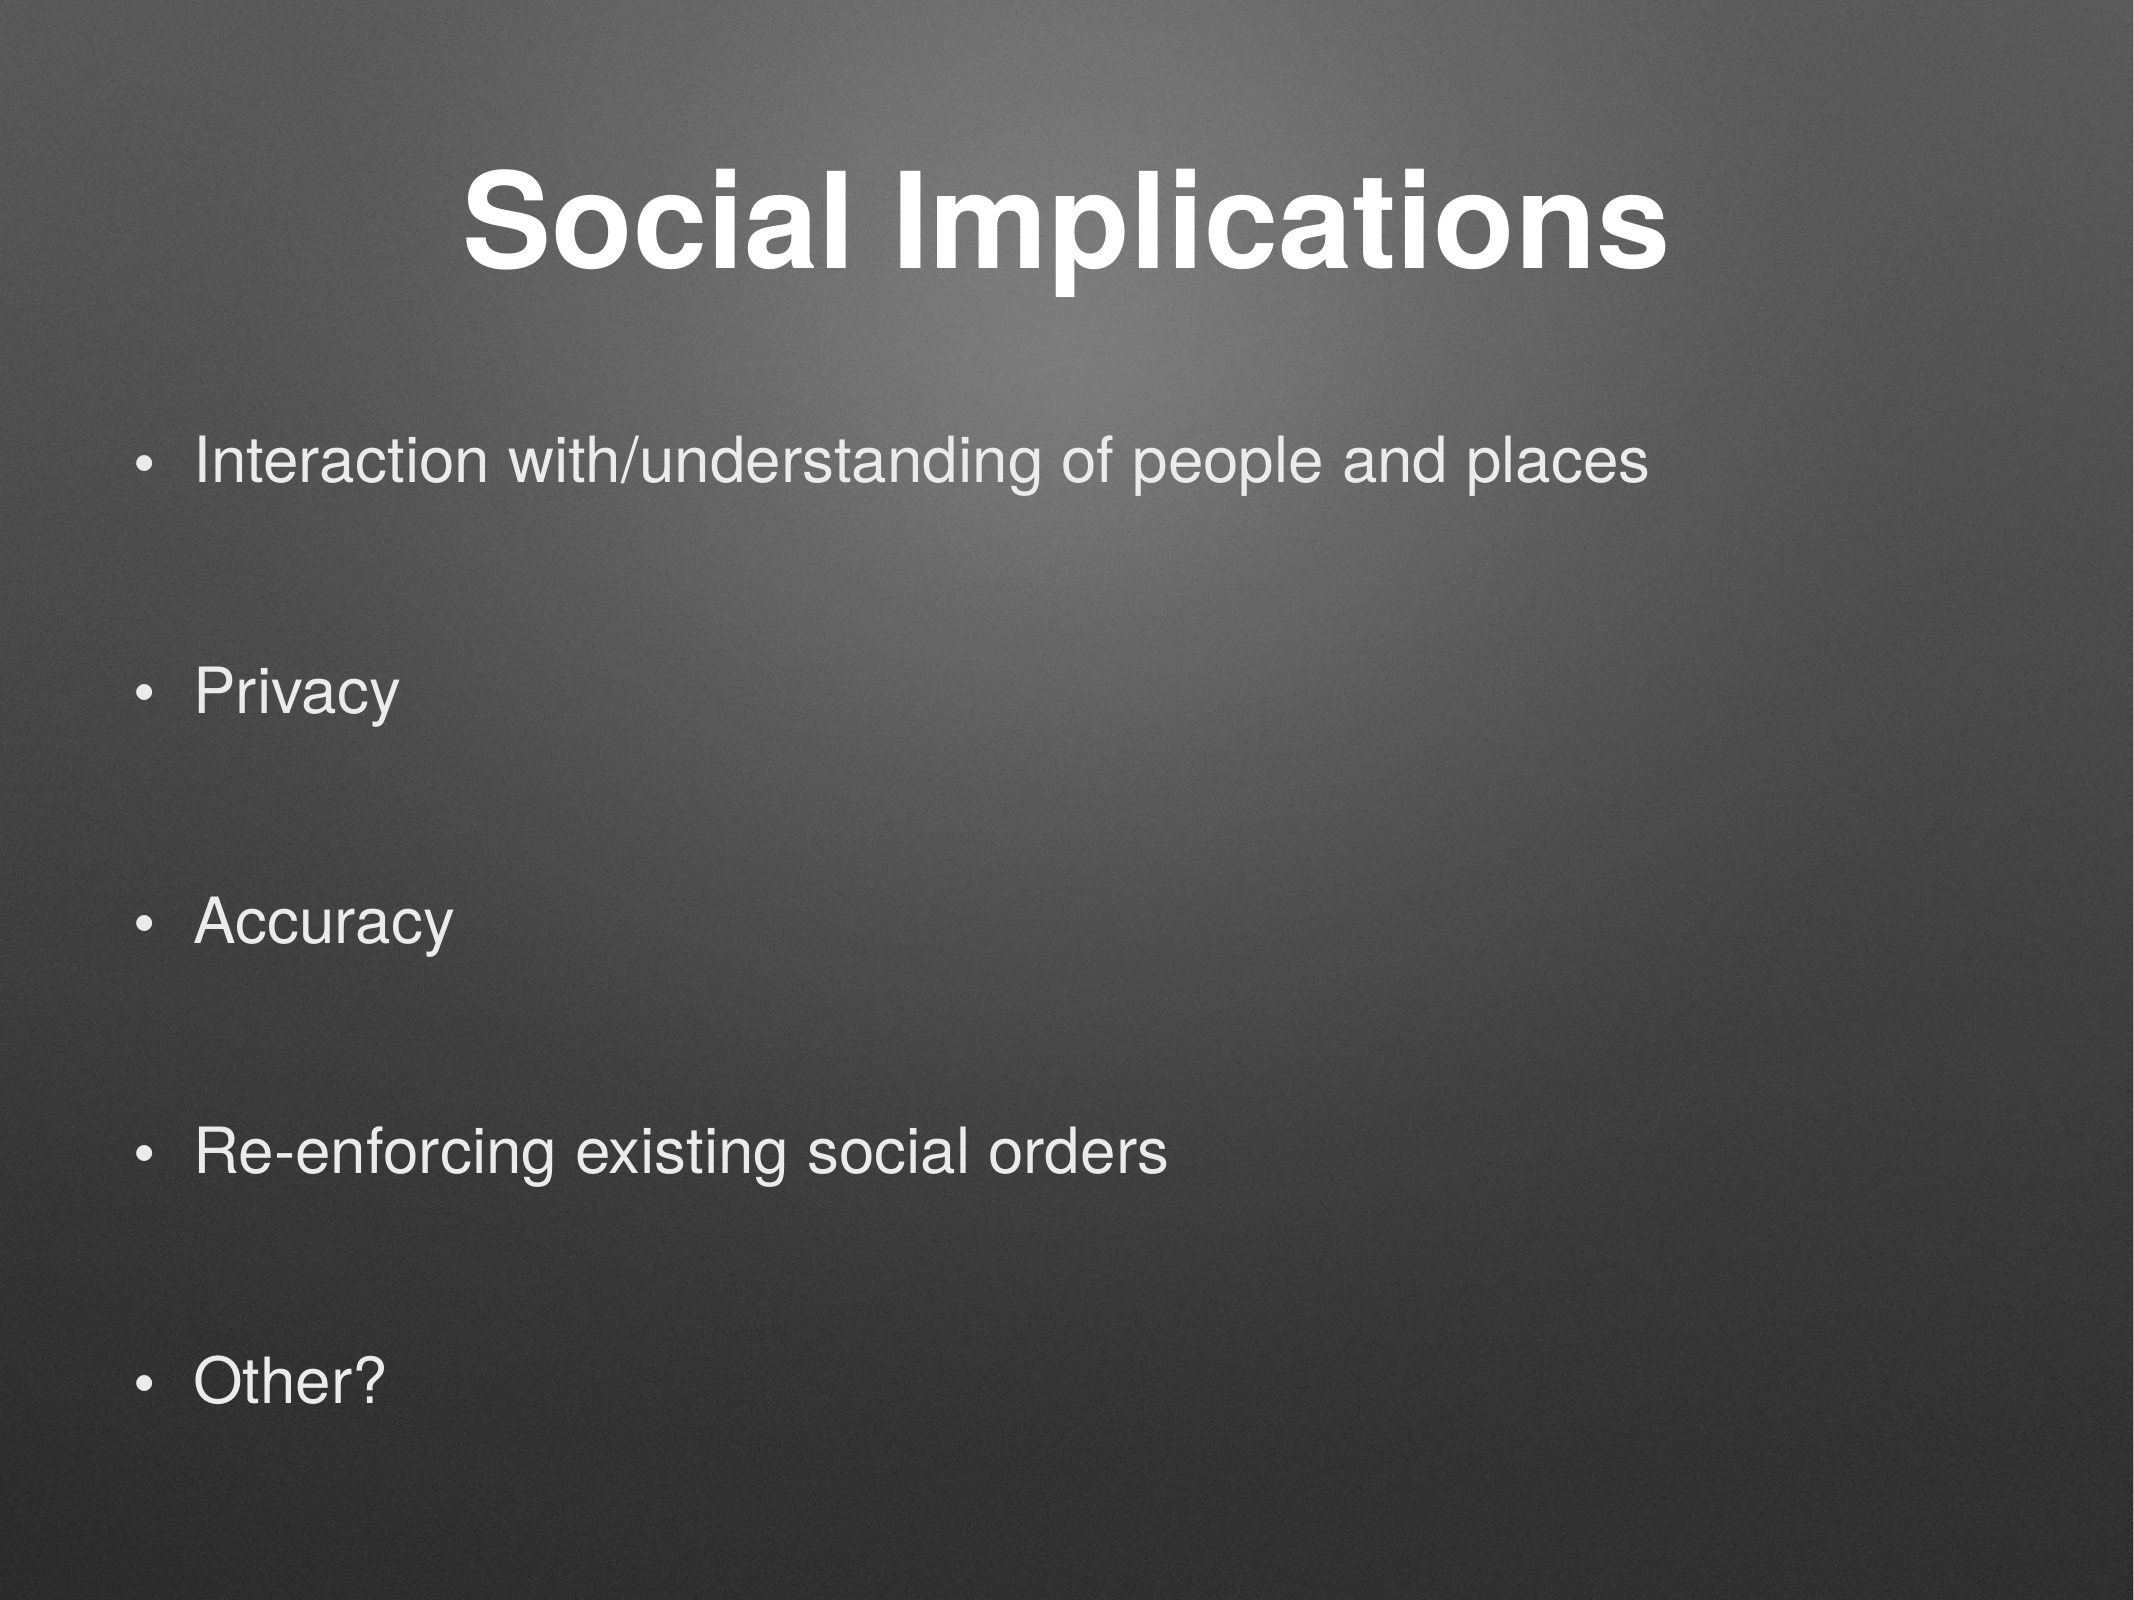

# Social Implications
Interaction with/understanding of people and places
Privacy
Accuracy
Re-enforcing existing social orders
Other?